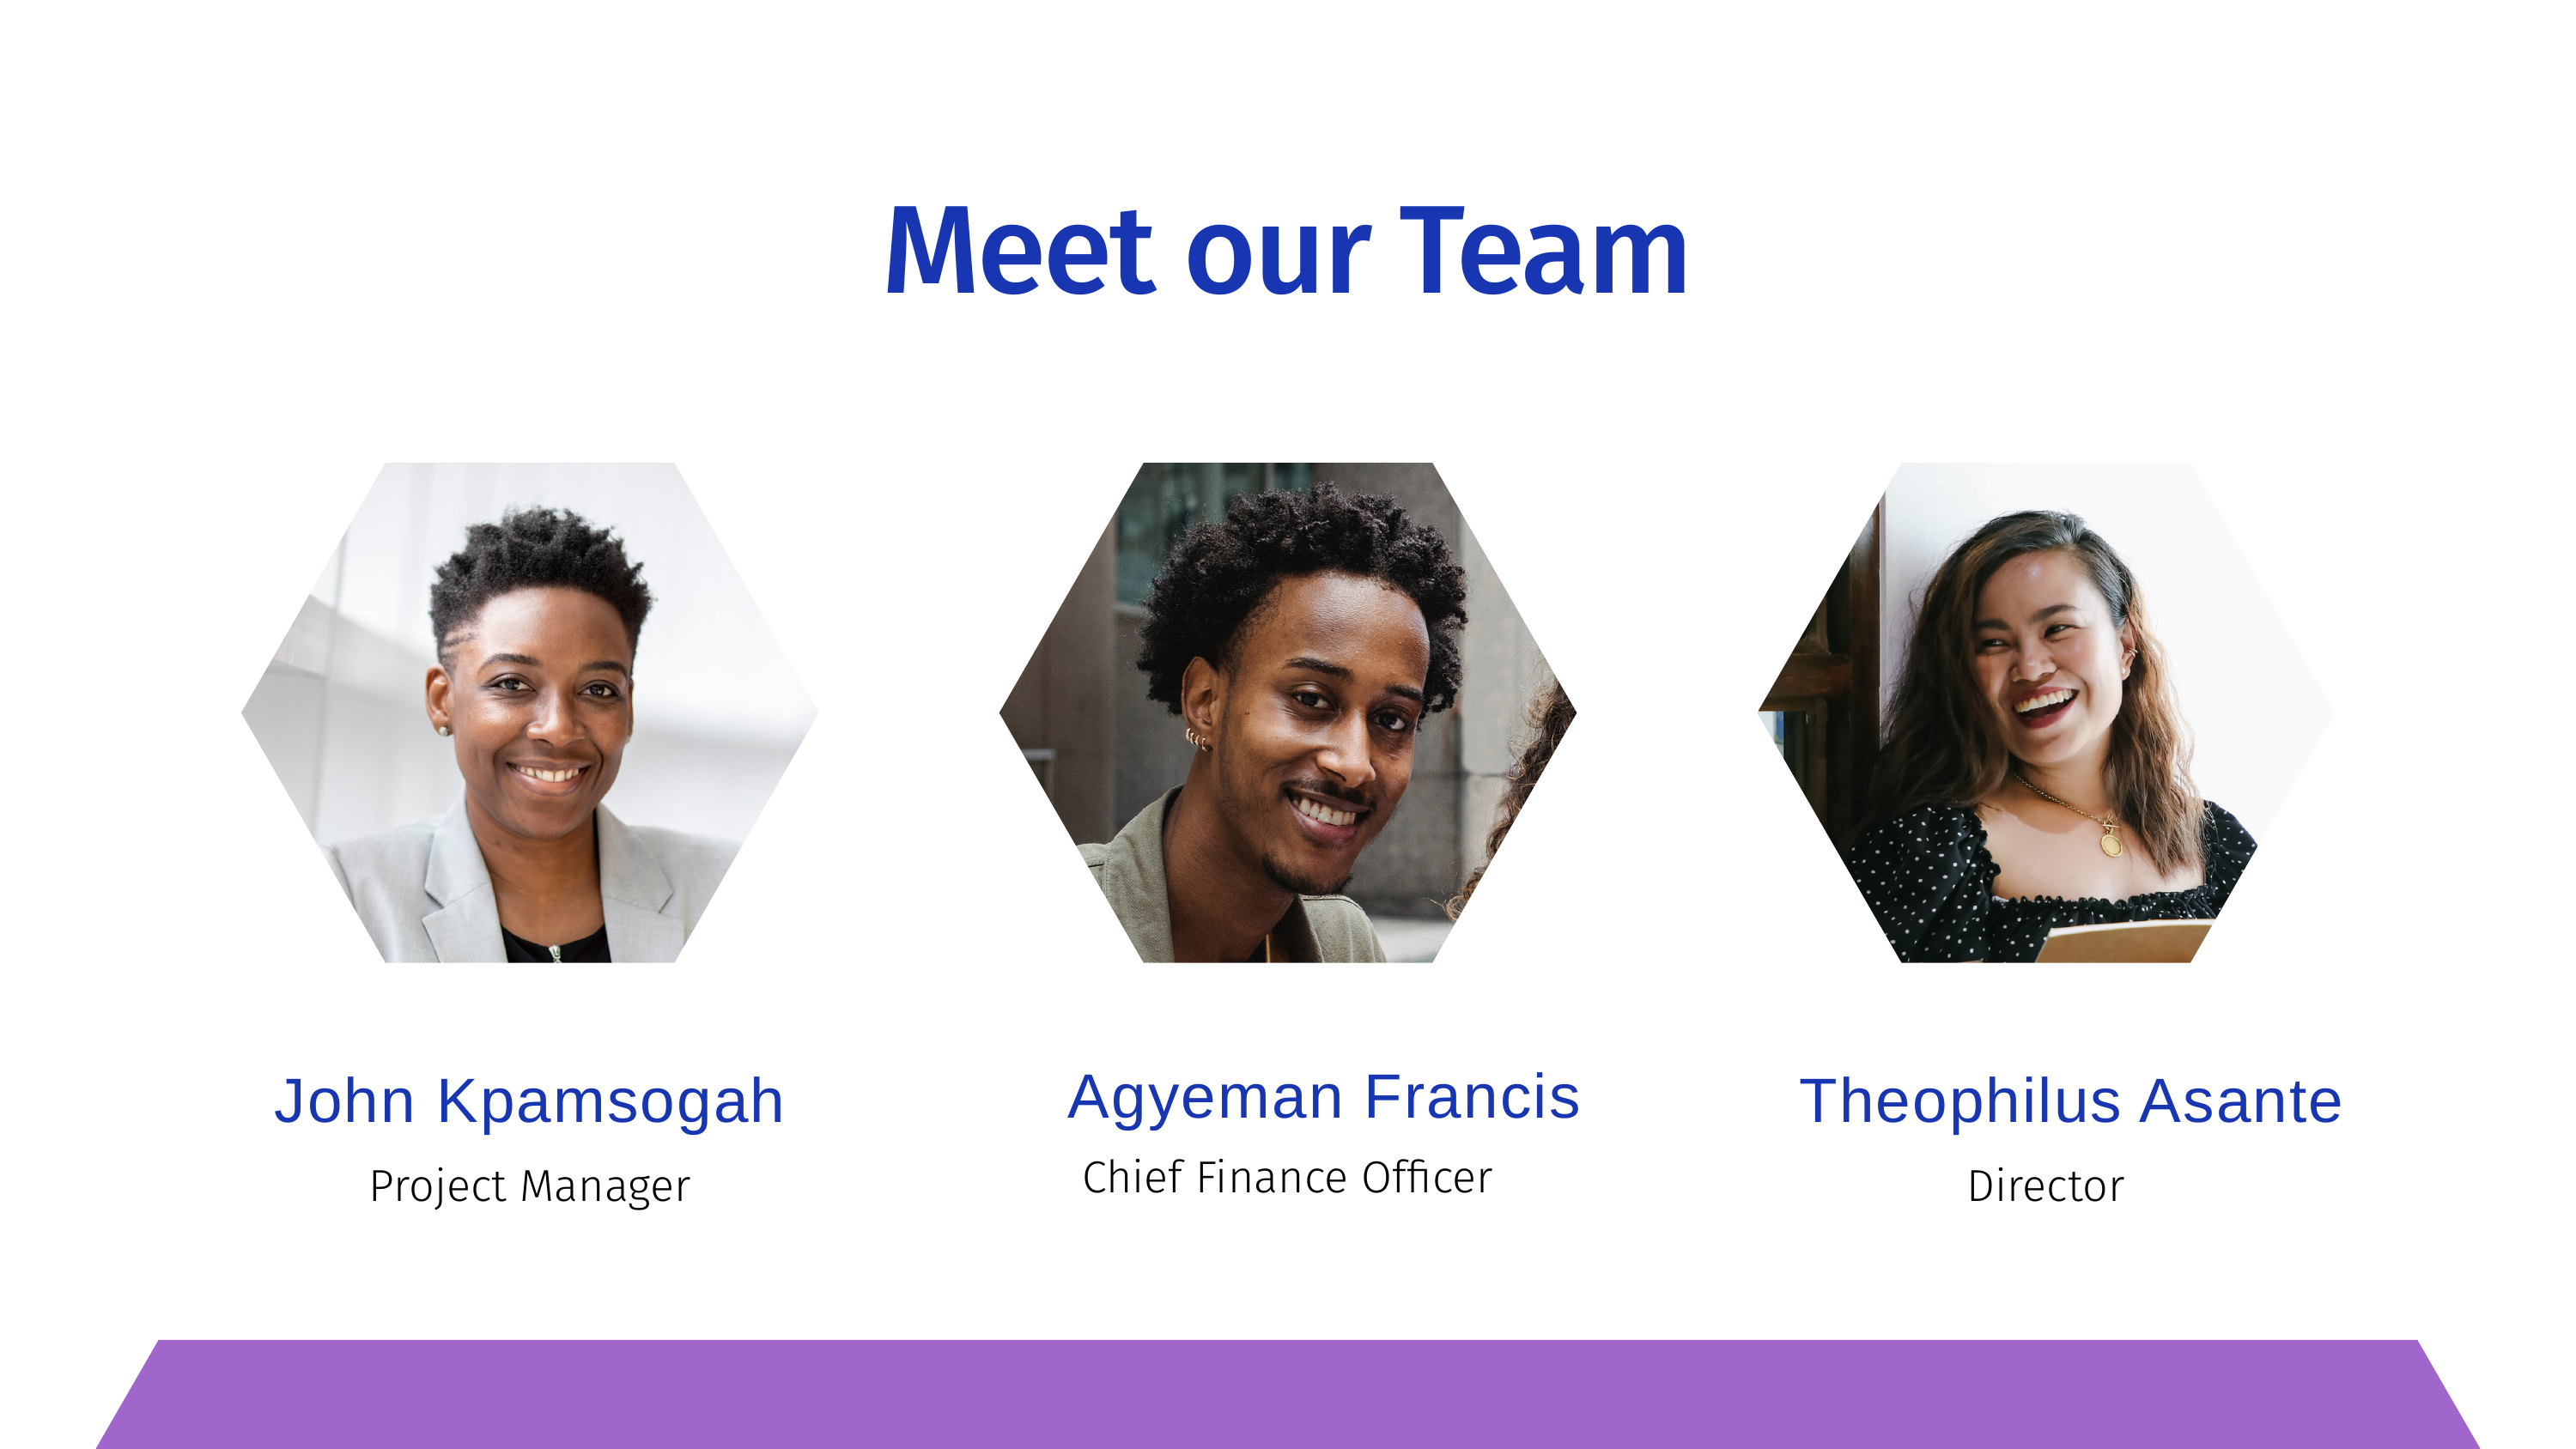

Meet our Team

Agyeman Francis
Chief Finance Officer
John Kpamsogah
Project Manager
Theophilus Asante
Director